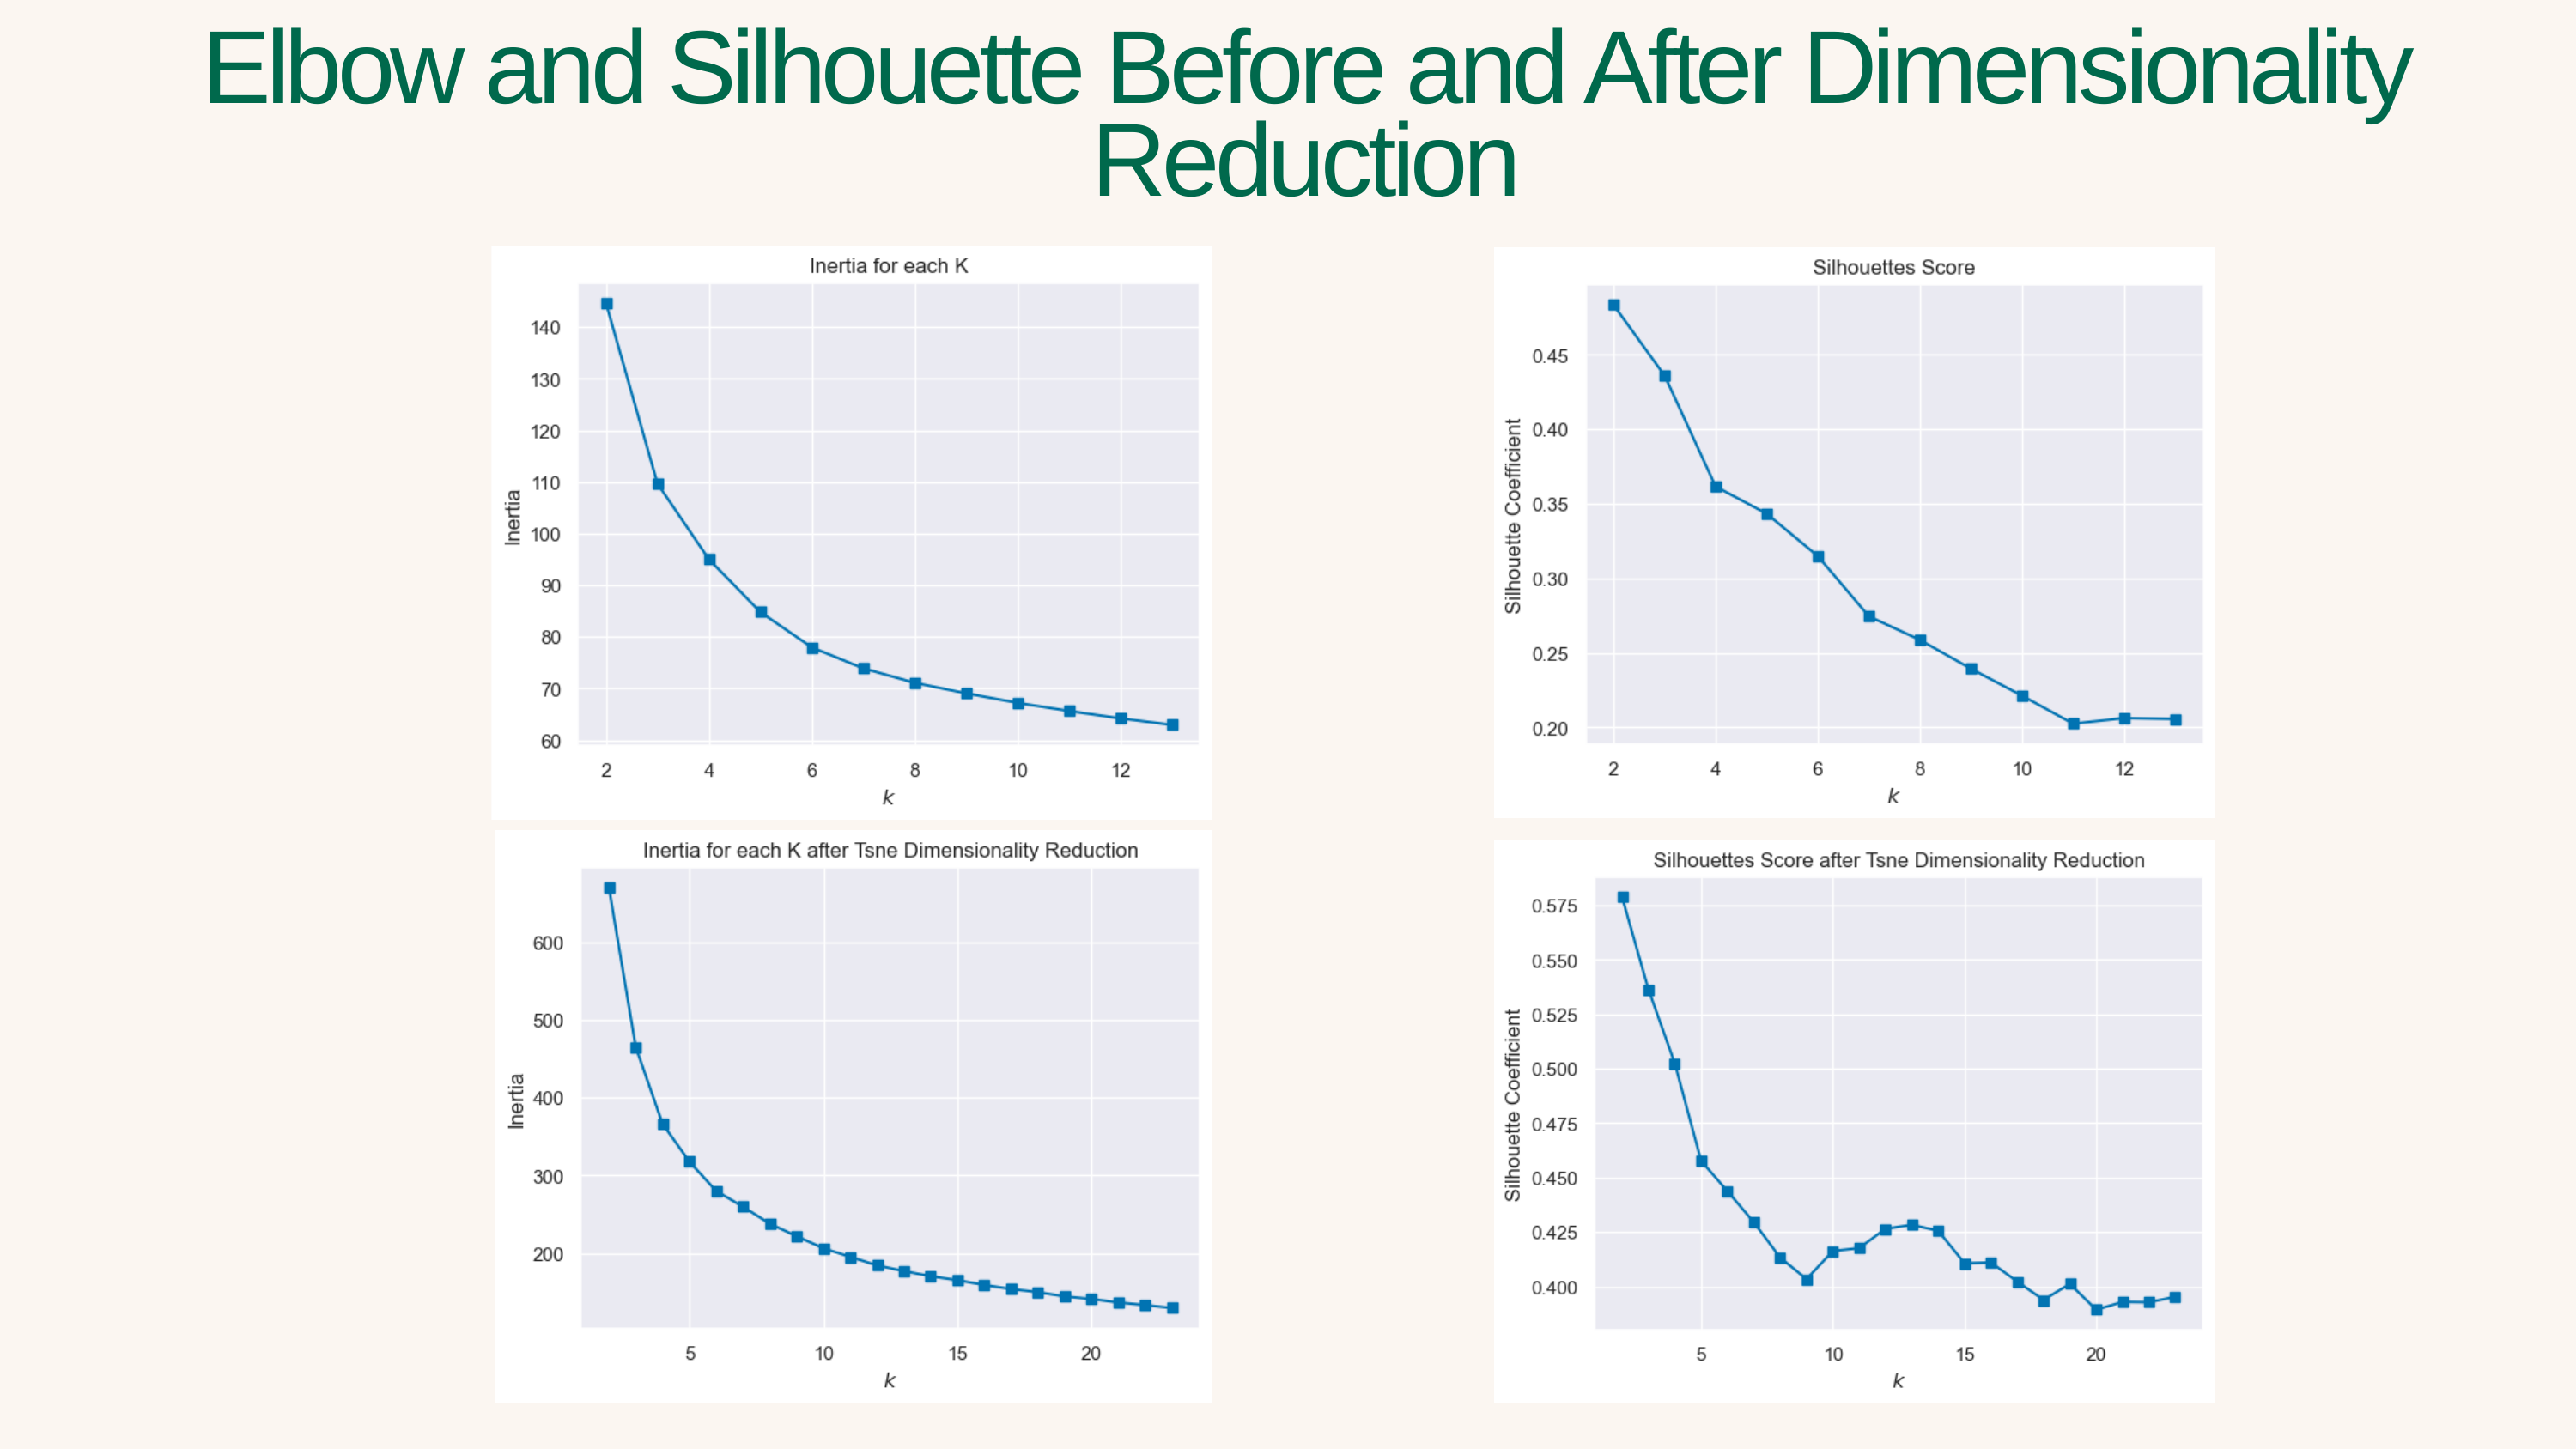

Elbow and Silhouette Before and After Dimensionality Reduction